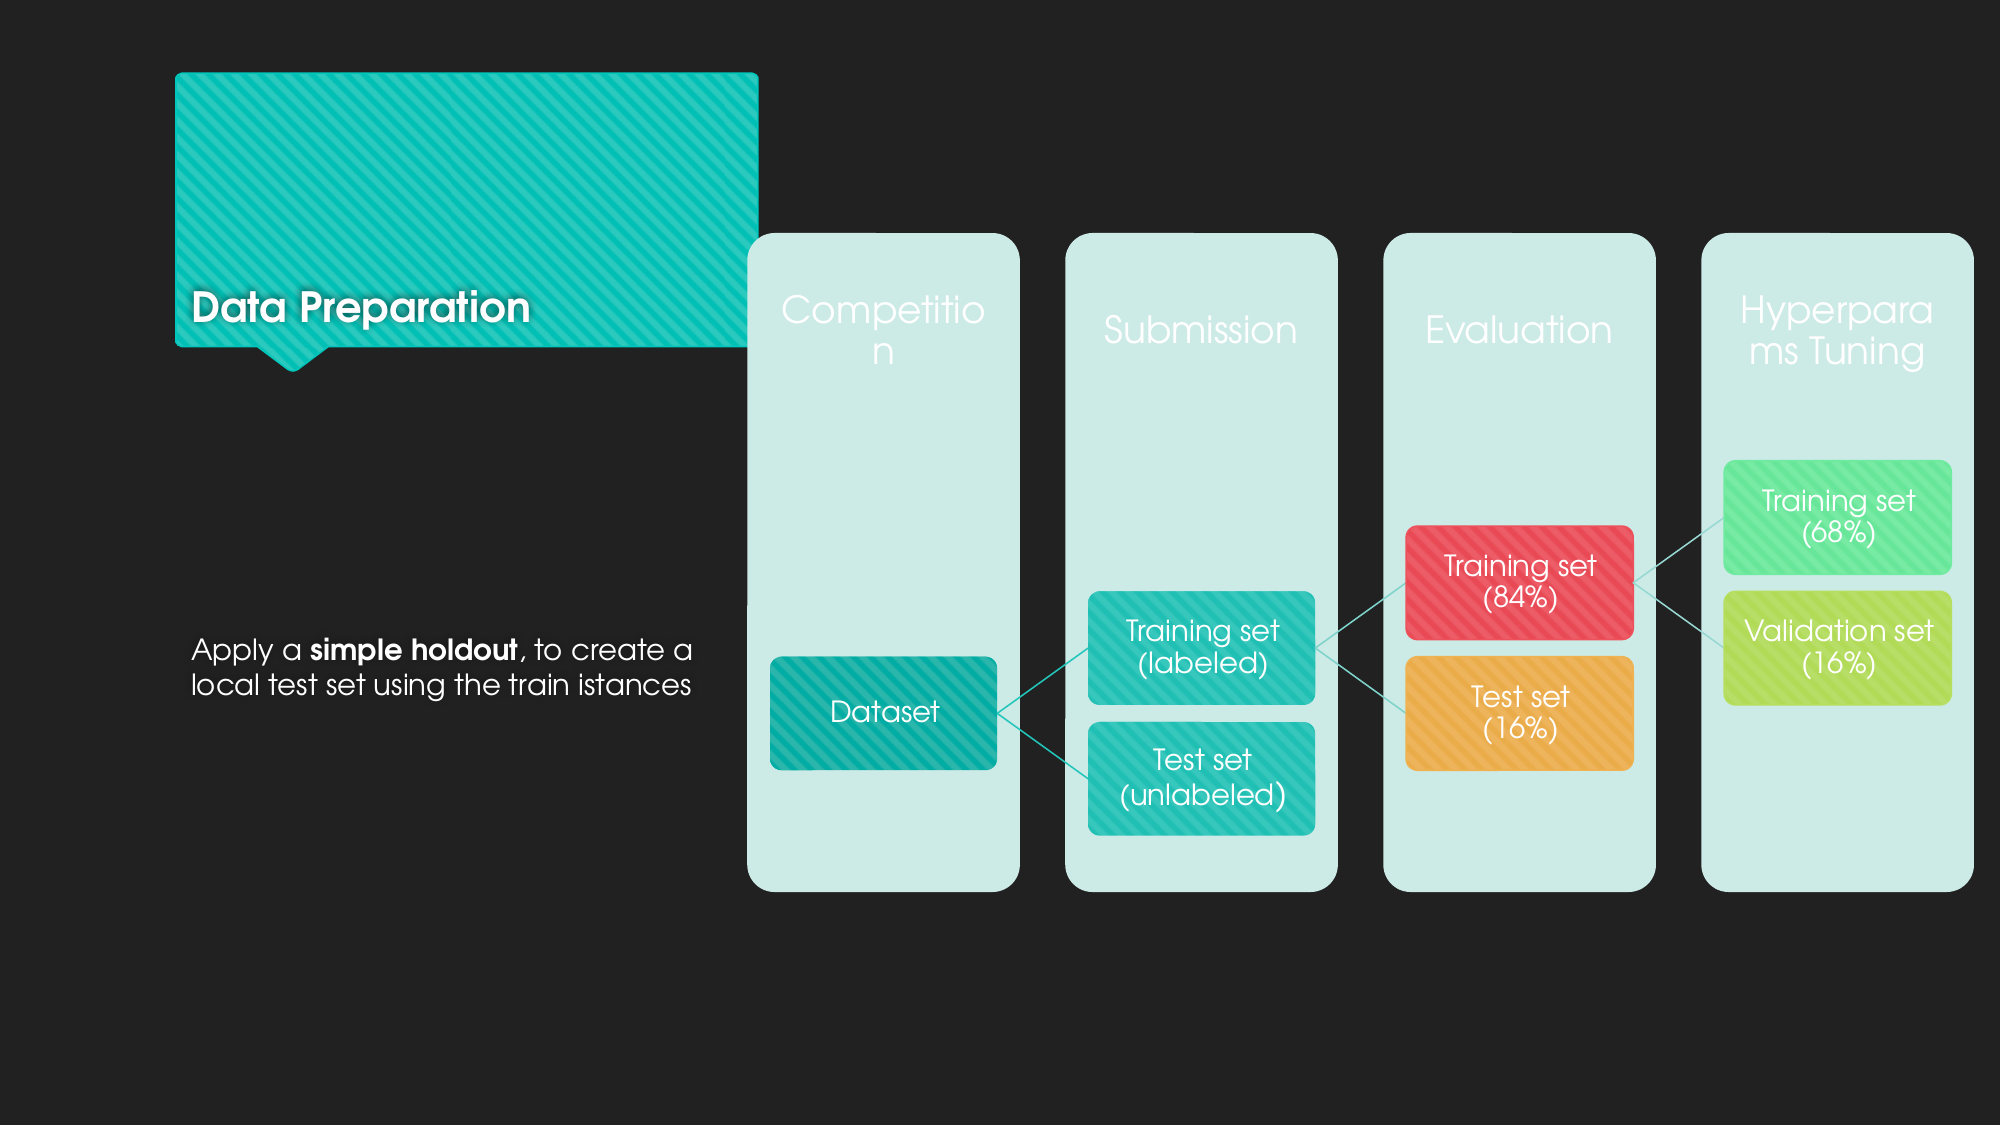

# Data Preparation
Hyperparams Tuning
Evaluation
Submission
Competition
Dataset

Training set
(labeled)

Training set
(84%)

Training set
(68%)

Validation set
(16%)

Test set
(16%)

Test set
(unlabeled)
Apply a simple holdout, to create a local test set using the train istances